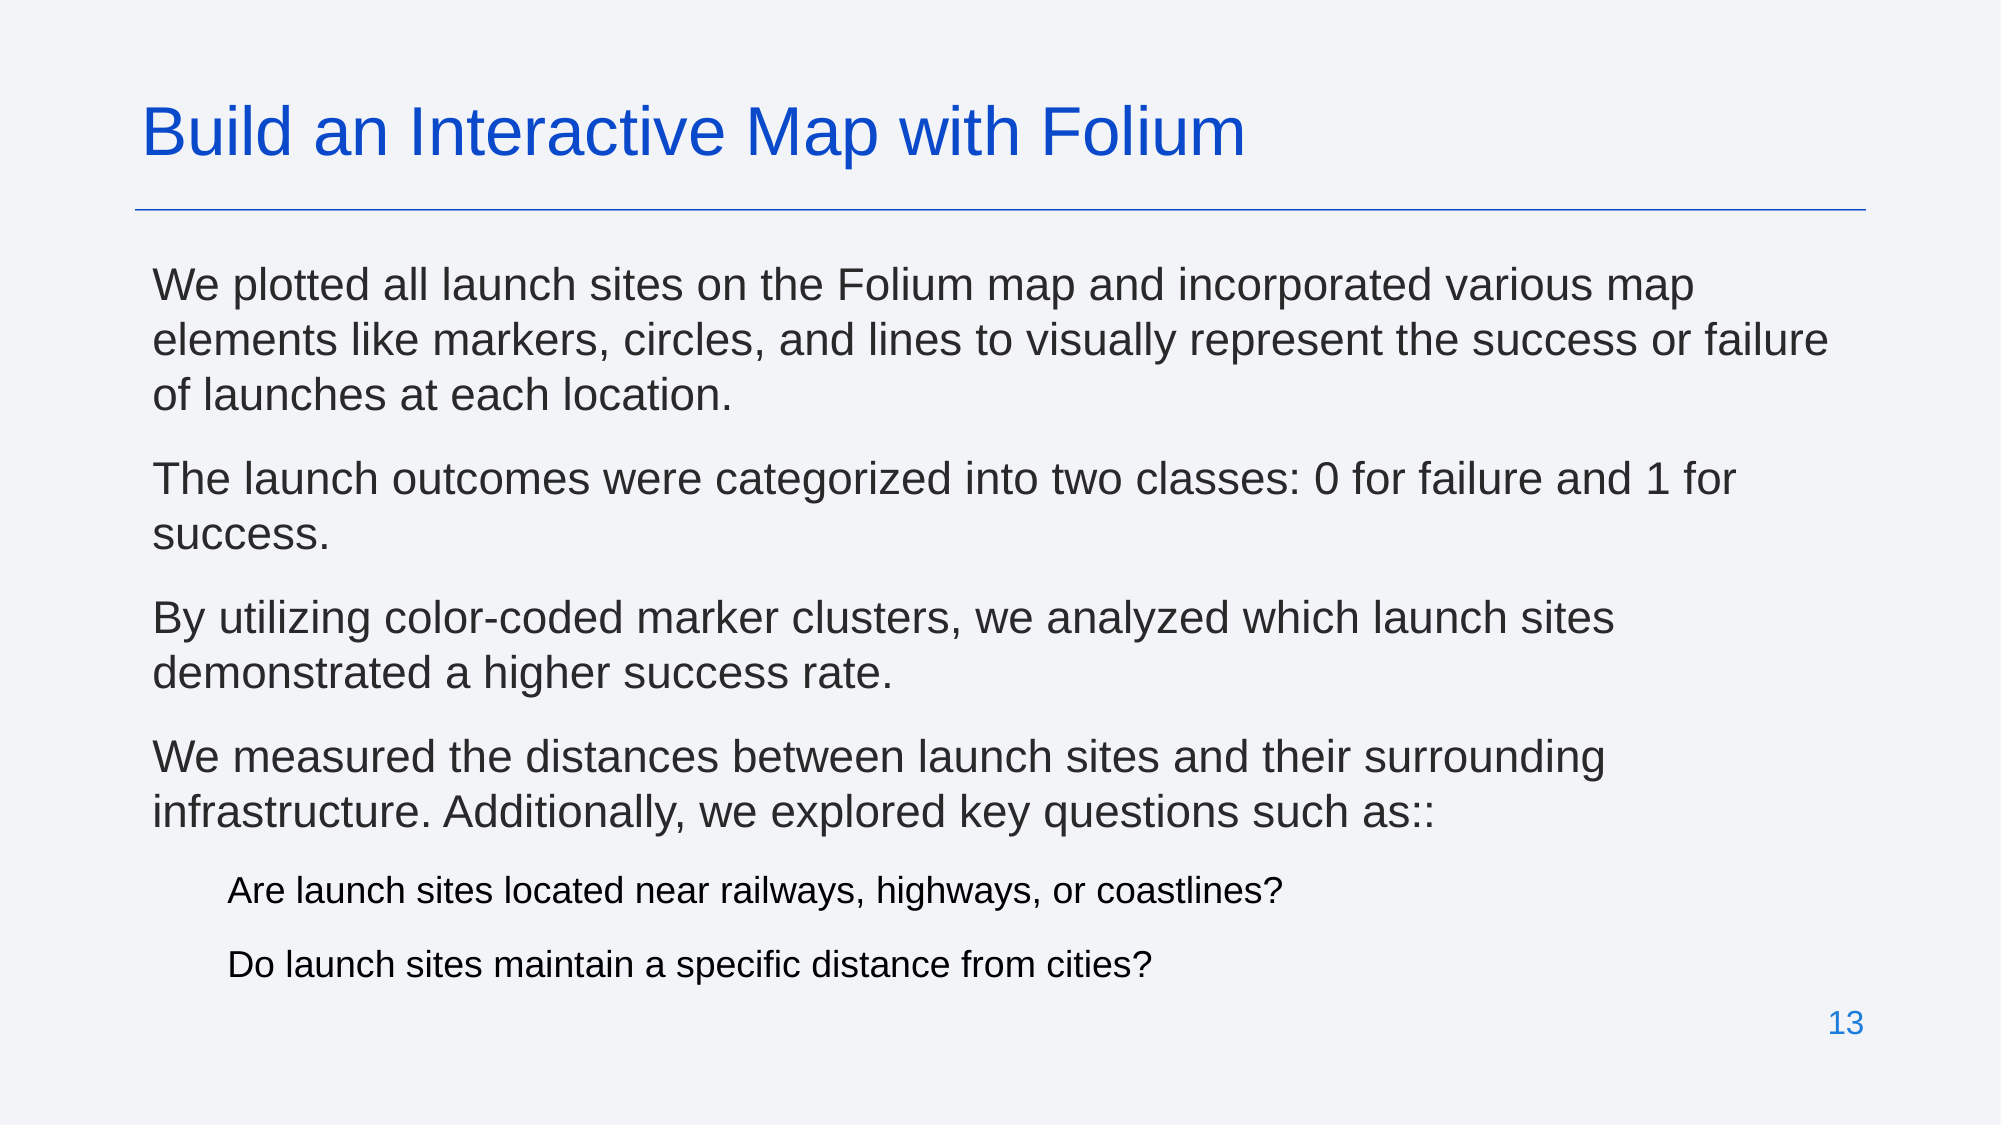

Build an Interactive Map with Folium
We plotted all launch sites on the Folium map and incorporated various map elements like markers, circles, and lines to visually represent the success or failure of launches at each location.
The launch outcomes were categorized into two classes: 0 for failure and 1 for success.
By utilizing color-coded marker clusters, we analyzed which launch sites demonstrated a higher success rate.
We measured the distances between launch sites and their surrounding infrastructure. Additionally, we explored key questions such as::
Are launch sites located near railways, highways, or coastlines?
Do launch sites maintain a specific distance from cities?
13